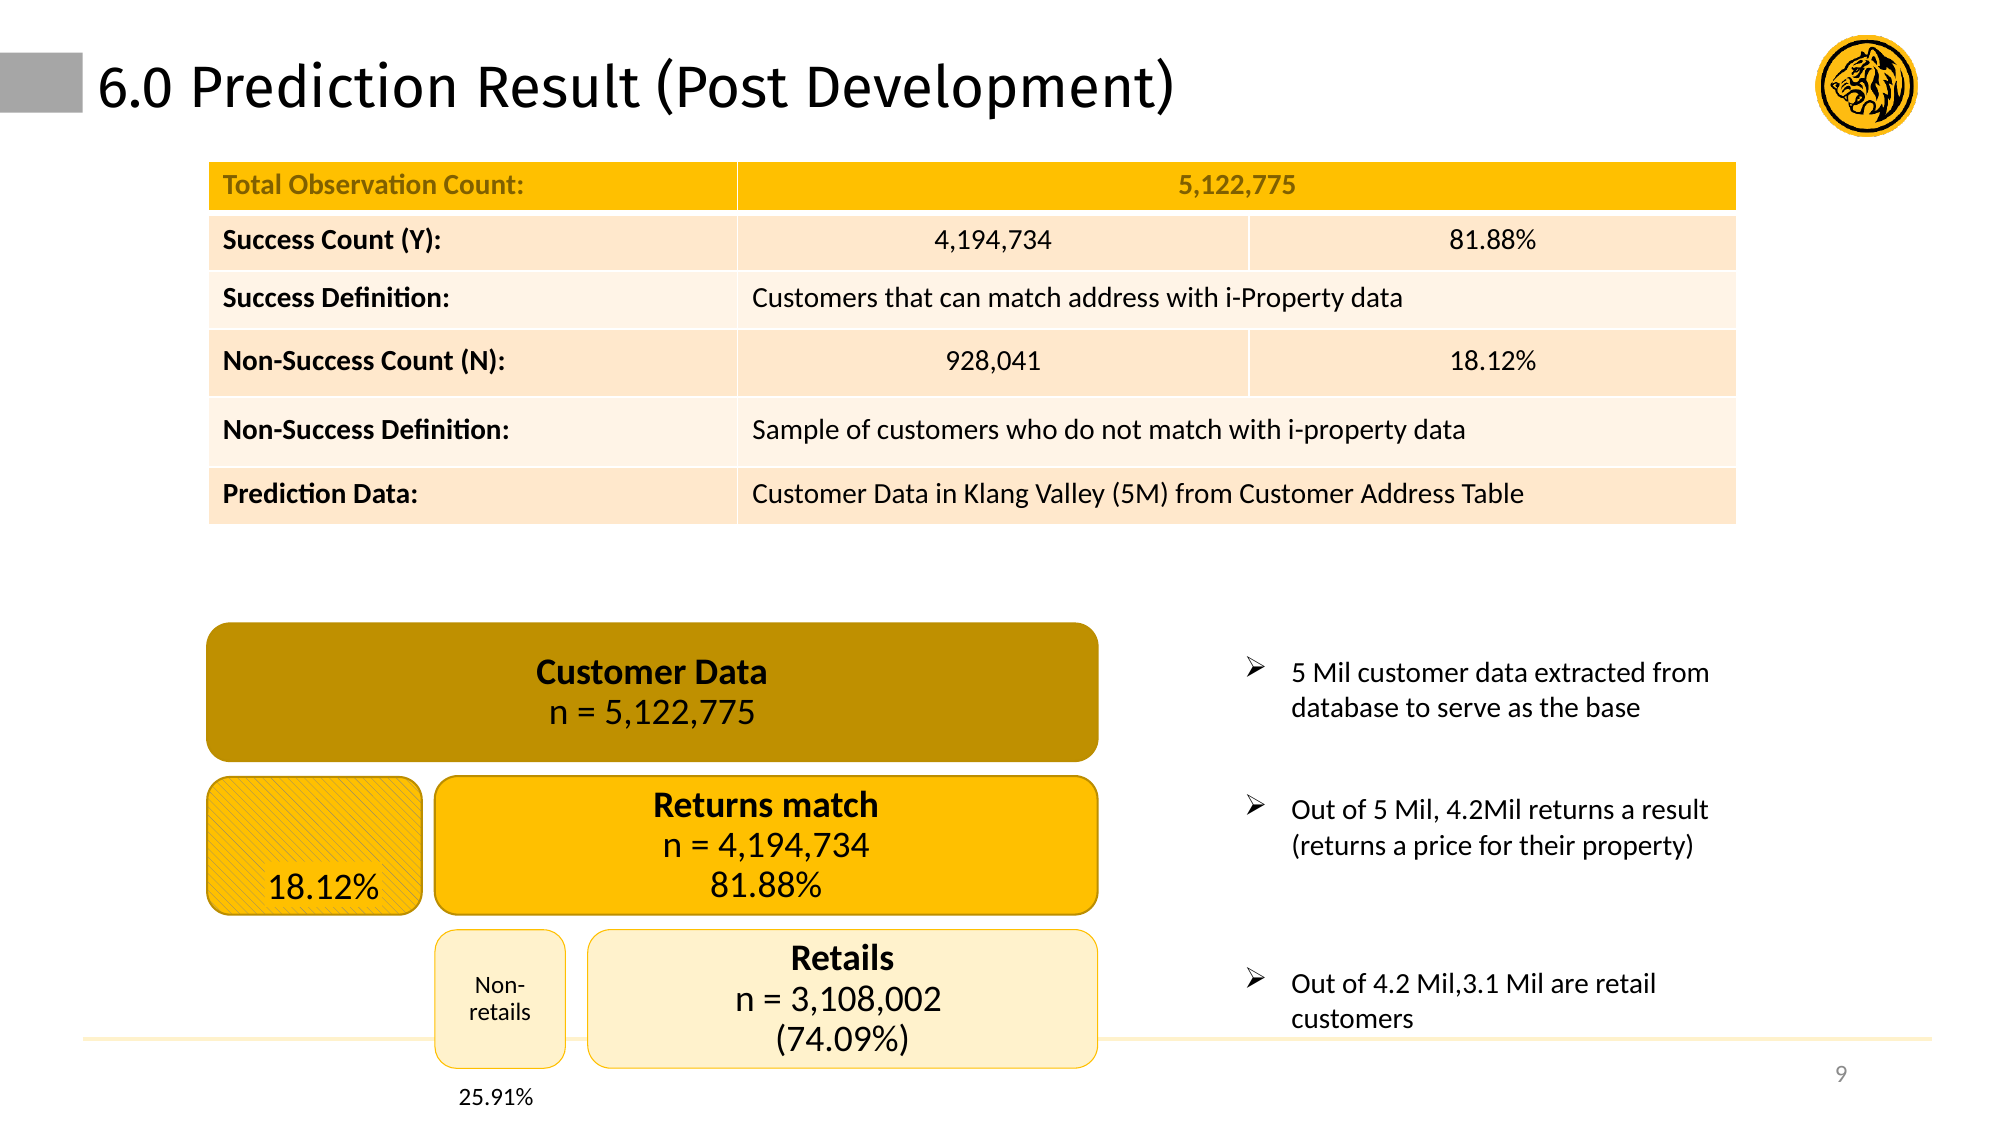

6.0 Prediction Result (Post Development)
| Total Observation Count: | 5,122,775 |  |
| --- | --- | --- |
| Success Count (Y): | 4,194,734 | 81.88% |
| Success Definition: | Customers that can match address with i-Property data |  |
| Non-Success Count (N): | 928,041 | 18.12% |
| Non-Success Definition: | Sample of customers who do not match with i-property data |  |
| Prediction Data: | Customer Data in Klang Valley (5M) from Customer Address Table |  |
Customer Data
n = 5,122,775
5 Mil customer data extracted from database to serve as the base
Returns match
n = 4,194,734
81.88%

Out of 5 Mil, 4.2Mil returns a result (returns a price for their property)
18.12%
Retails
n = 3,108,002
(74.09%)
Non-retails
Out of 4.2 Mil,3.1 Mil are retail customers
9
25.91%